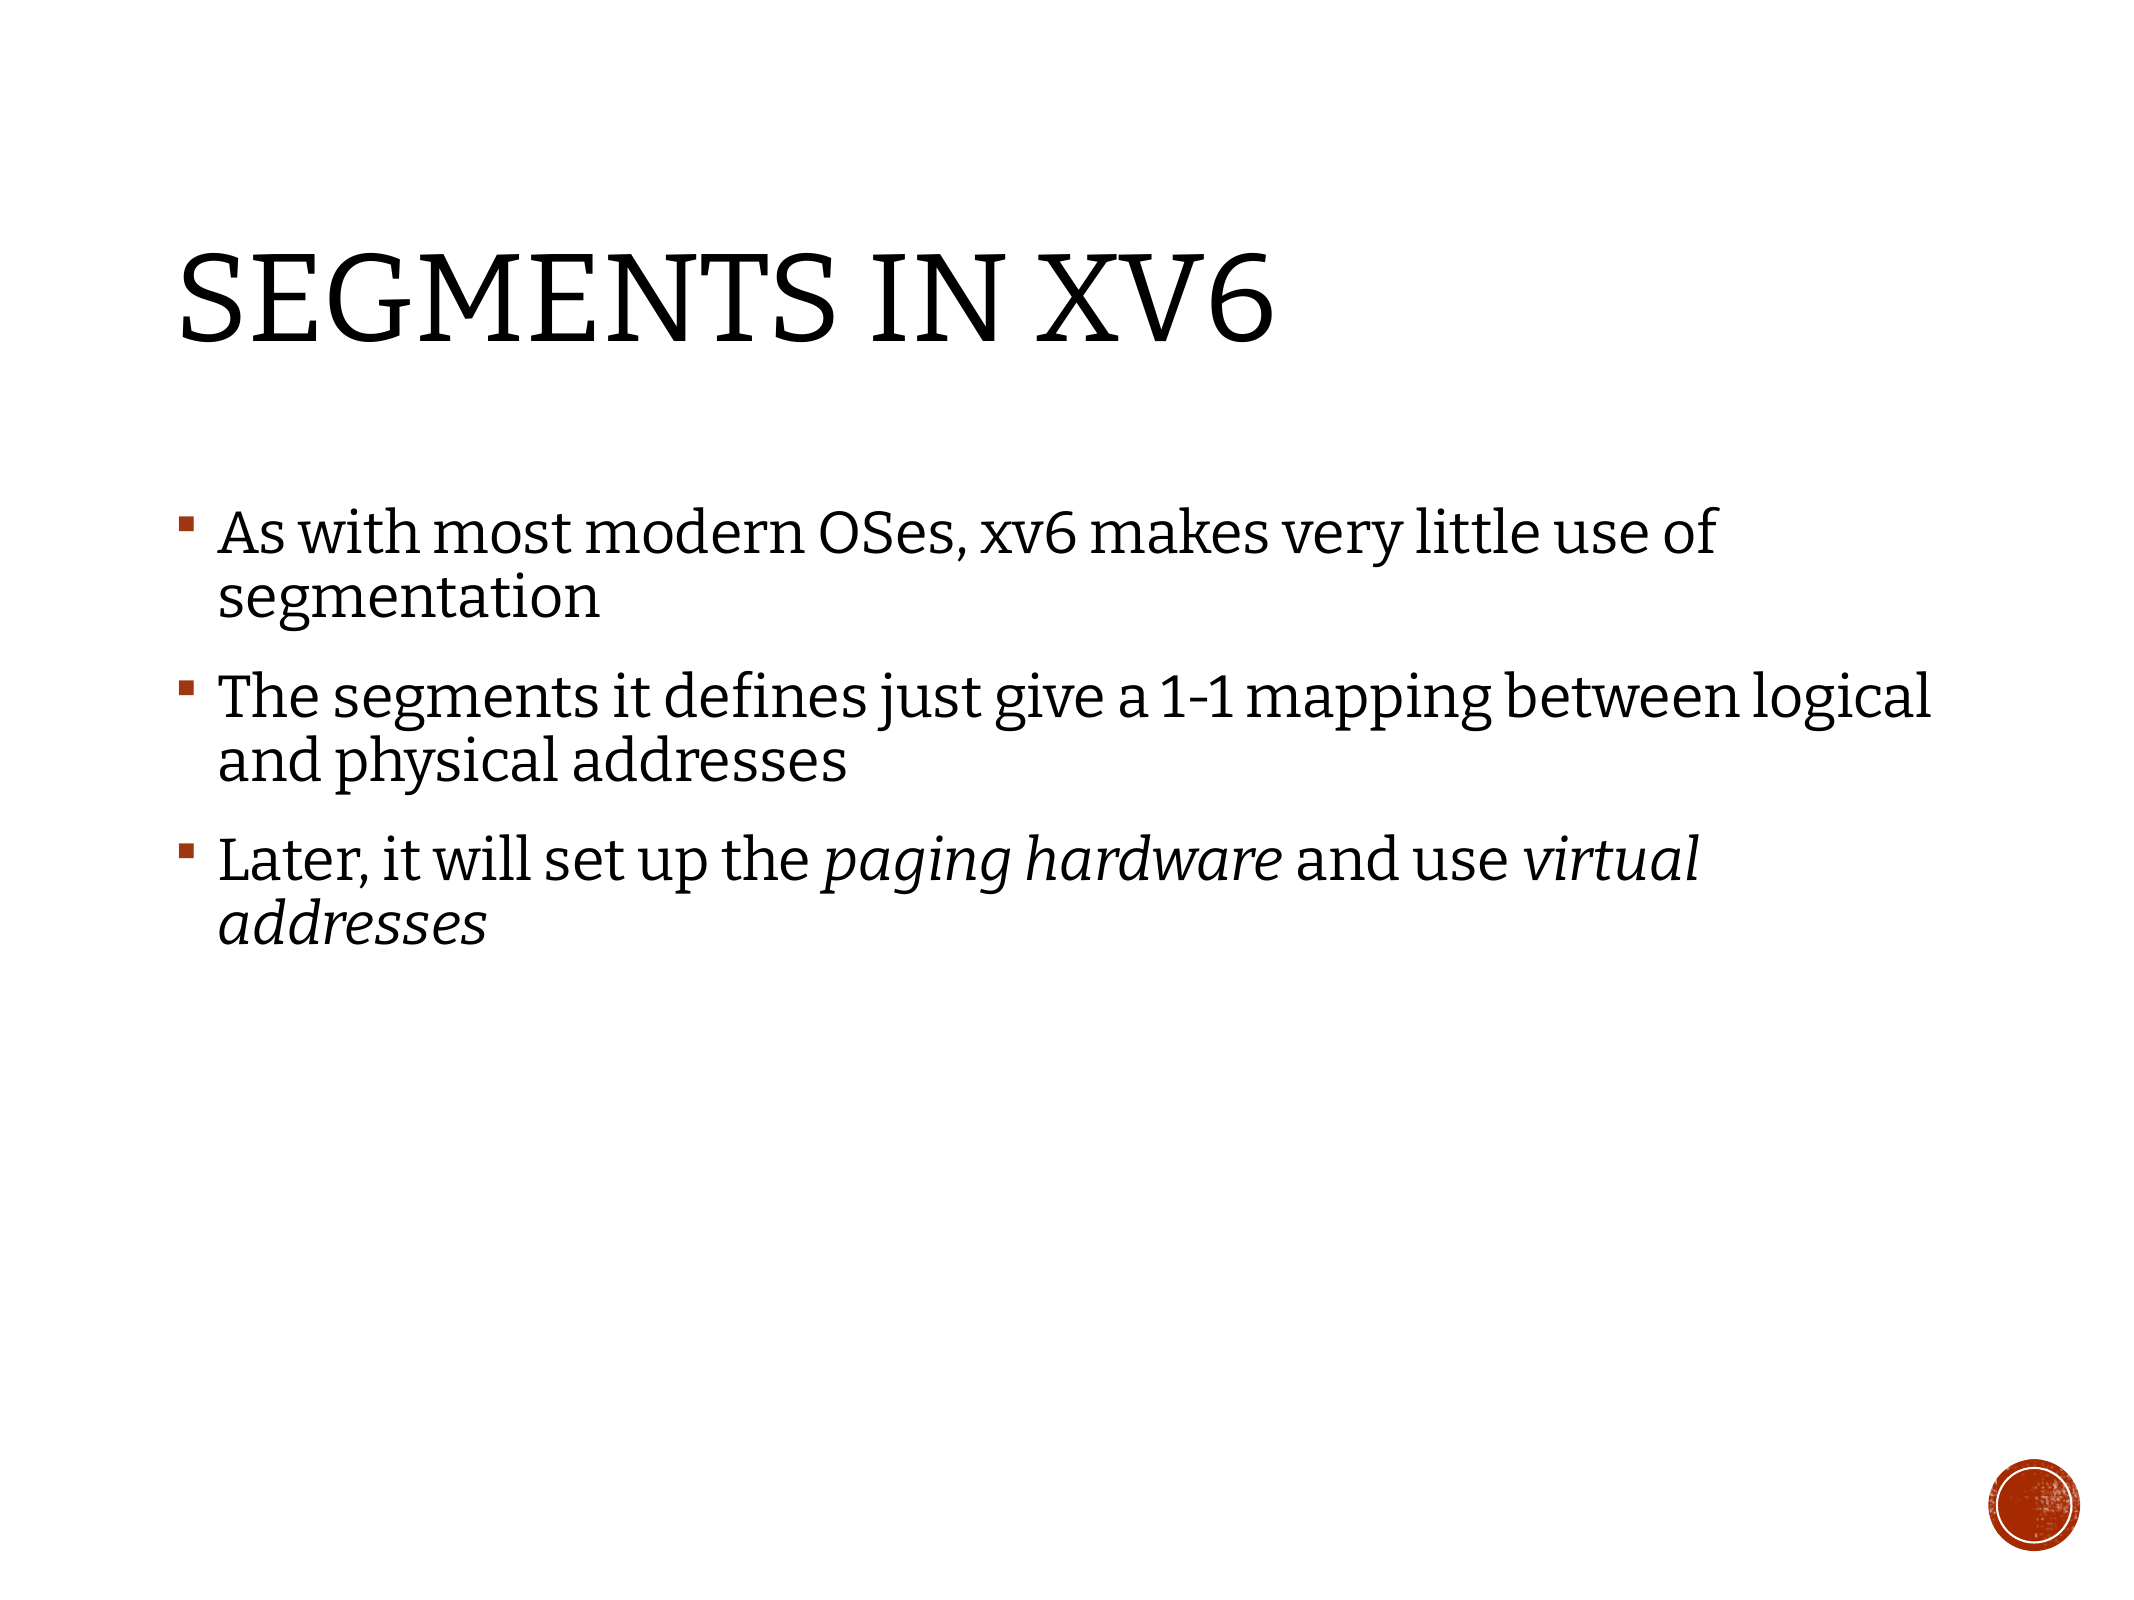

# Segments in xv6
As with most modern OSes, xv6 makes very little use of segmentation
The segments it defines just give a 1-1 mapping between logical and physical addresses
Later, it will set up the paging hardware and use virtual addresses